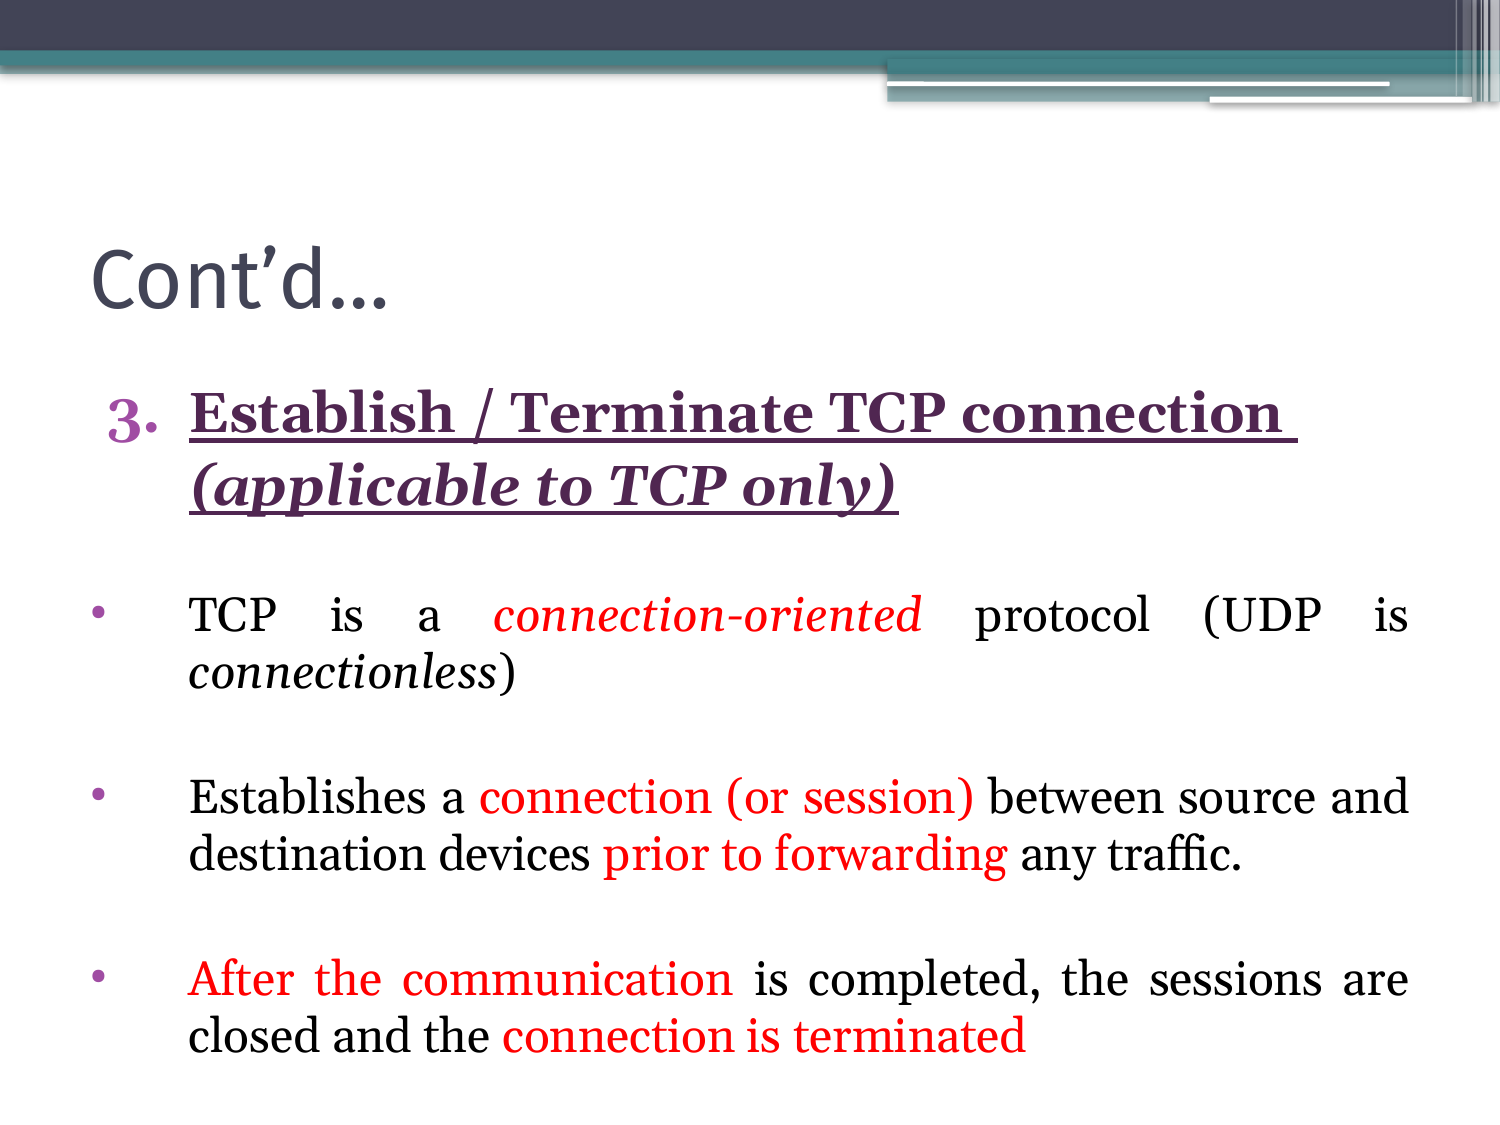

# Cont’d…
Establish / Terminate TCP connection
	(applicable to TCP only)

TCP is a connection-oriented protocol (UDP is connectionless)

Establishes a connection (or session) between source and destination devices prior to forwarding any traffic.

After the communication is completed, the sessions are closed and the connection is terminated